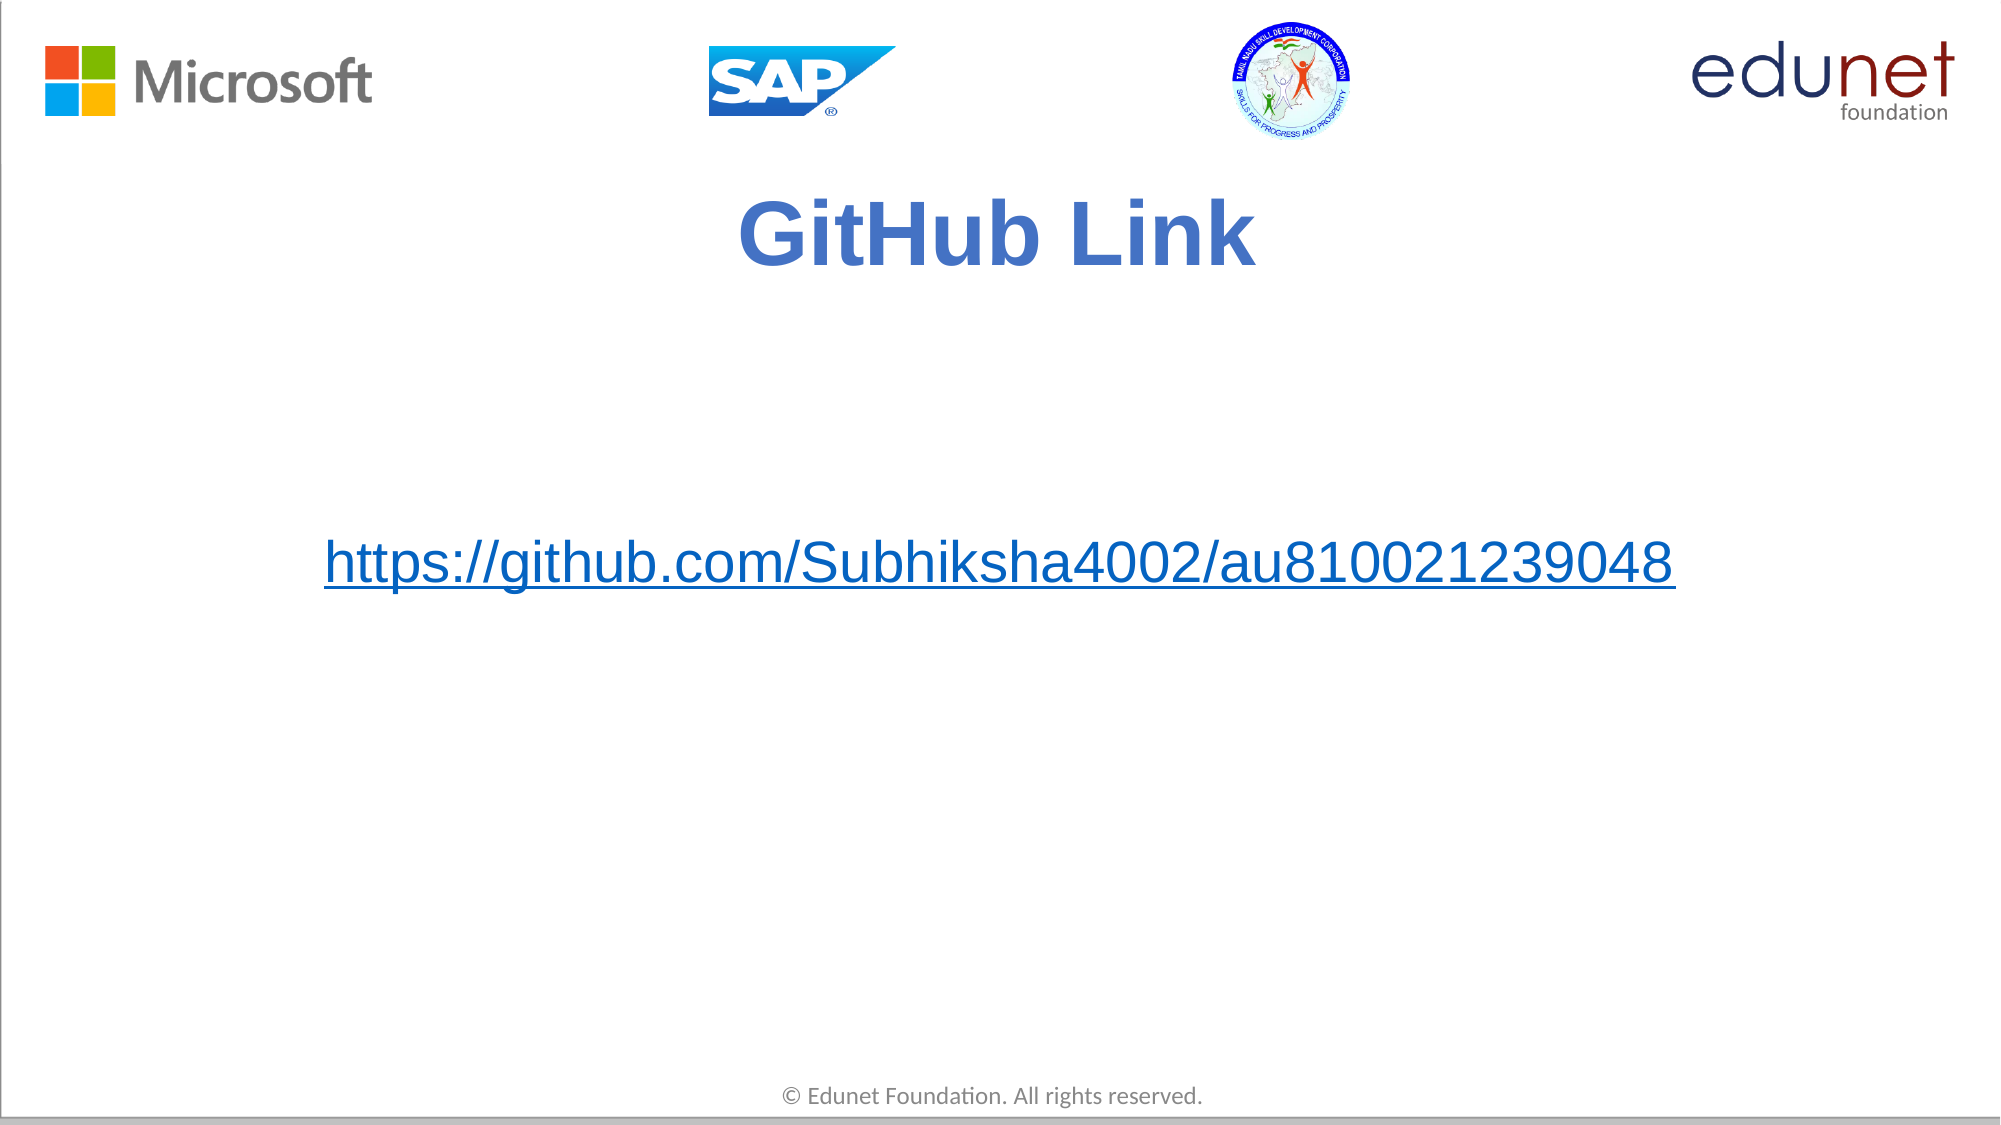

# GitHub Link
https://github.com/Subhiksha4002/au810021239048
© Edunet Foundation. All rights reserved.